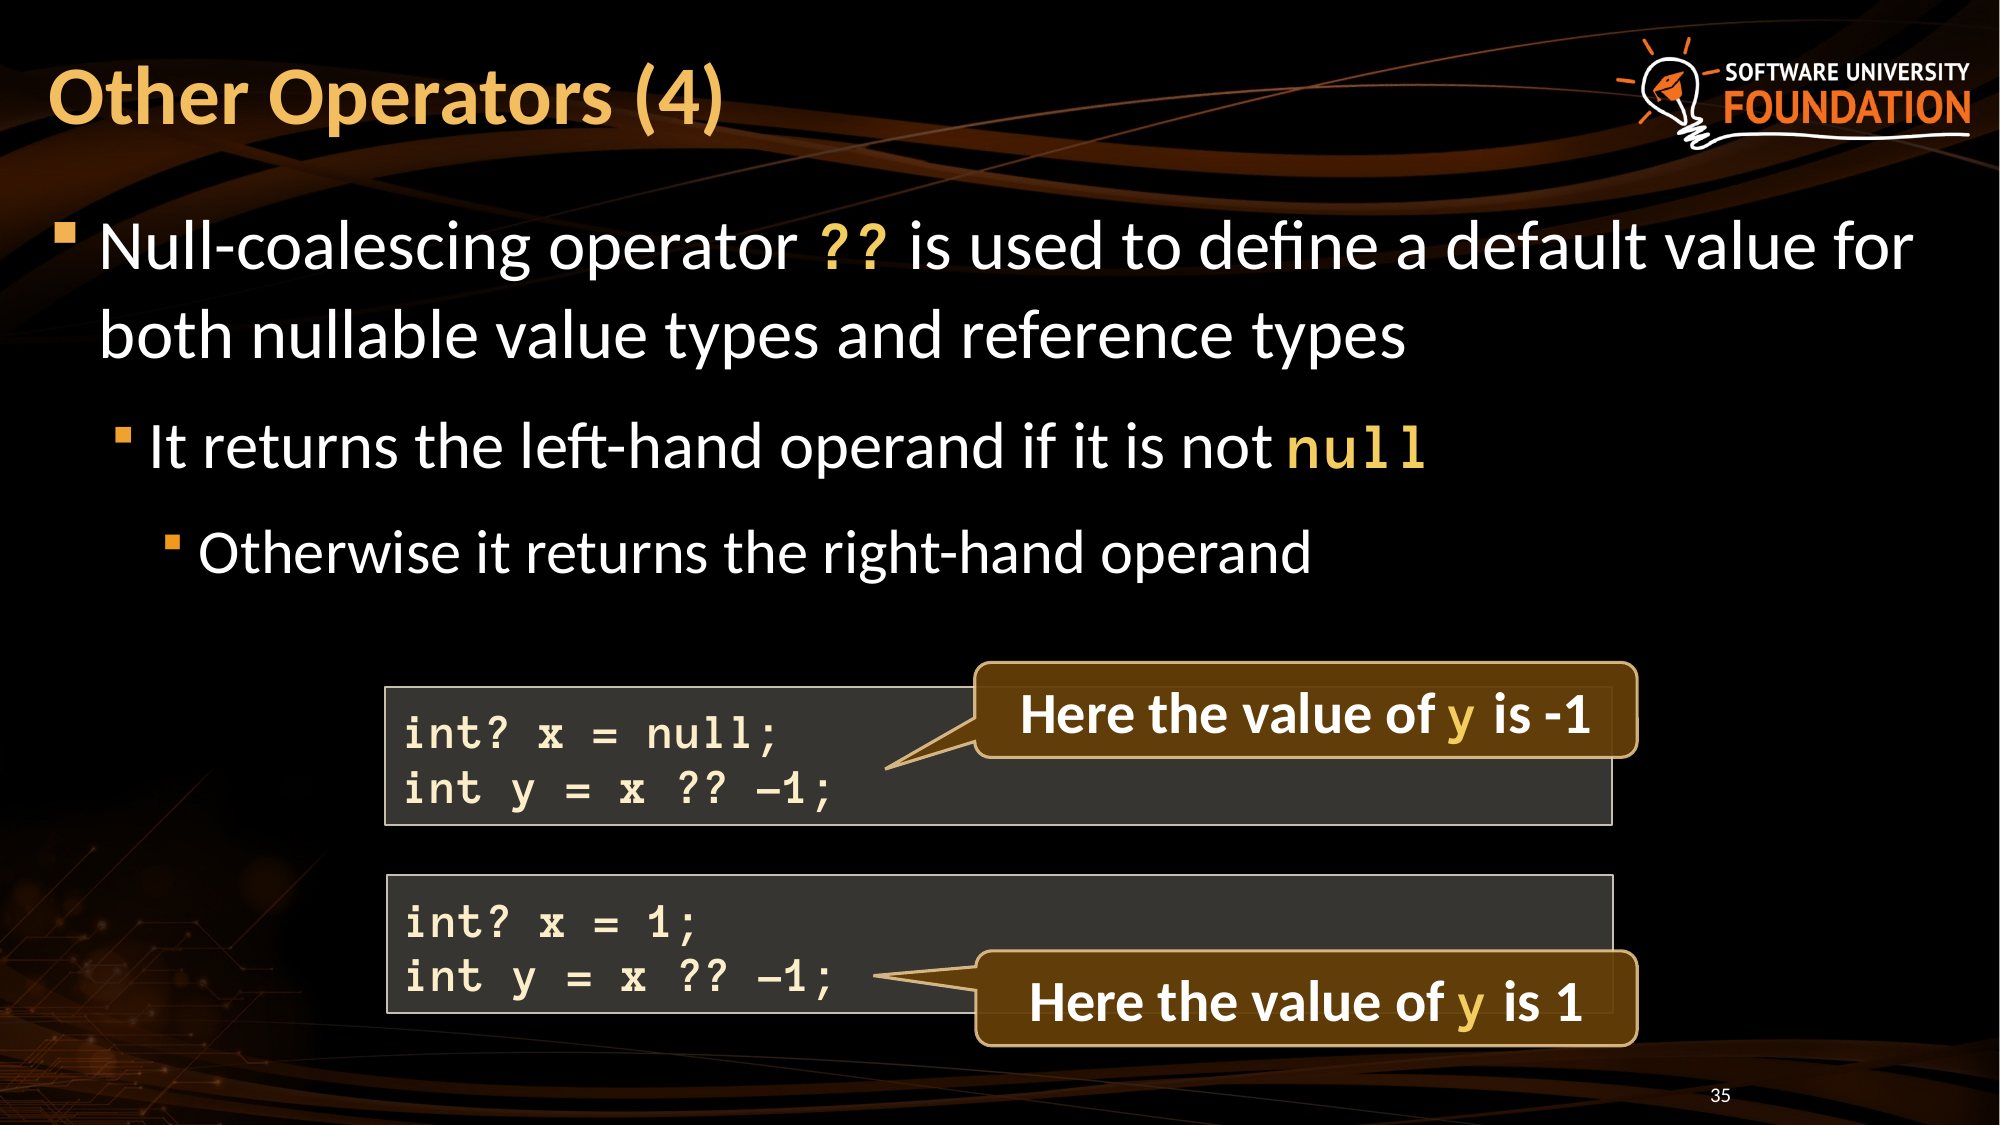

# Other Operators (4)
Null-coalescing operator ?? is used to define a default value for both nullable value types and reference types
It returns the left-hand operand if it is not null
Otherwise it returns the right-hand operand
Here the value of y is -1
int? x = null;
int y = x ?? -1;
int? x = 1;
int y = x ?? -1;
Here the value of y is 1
35